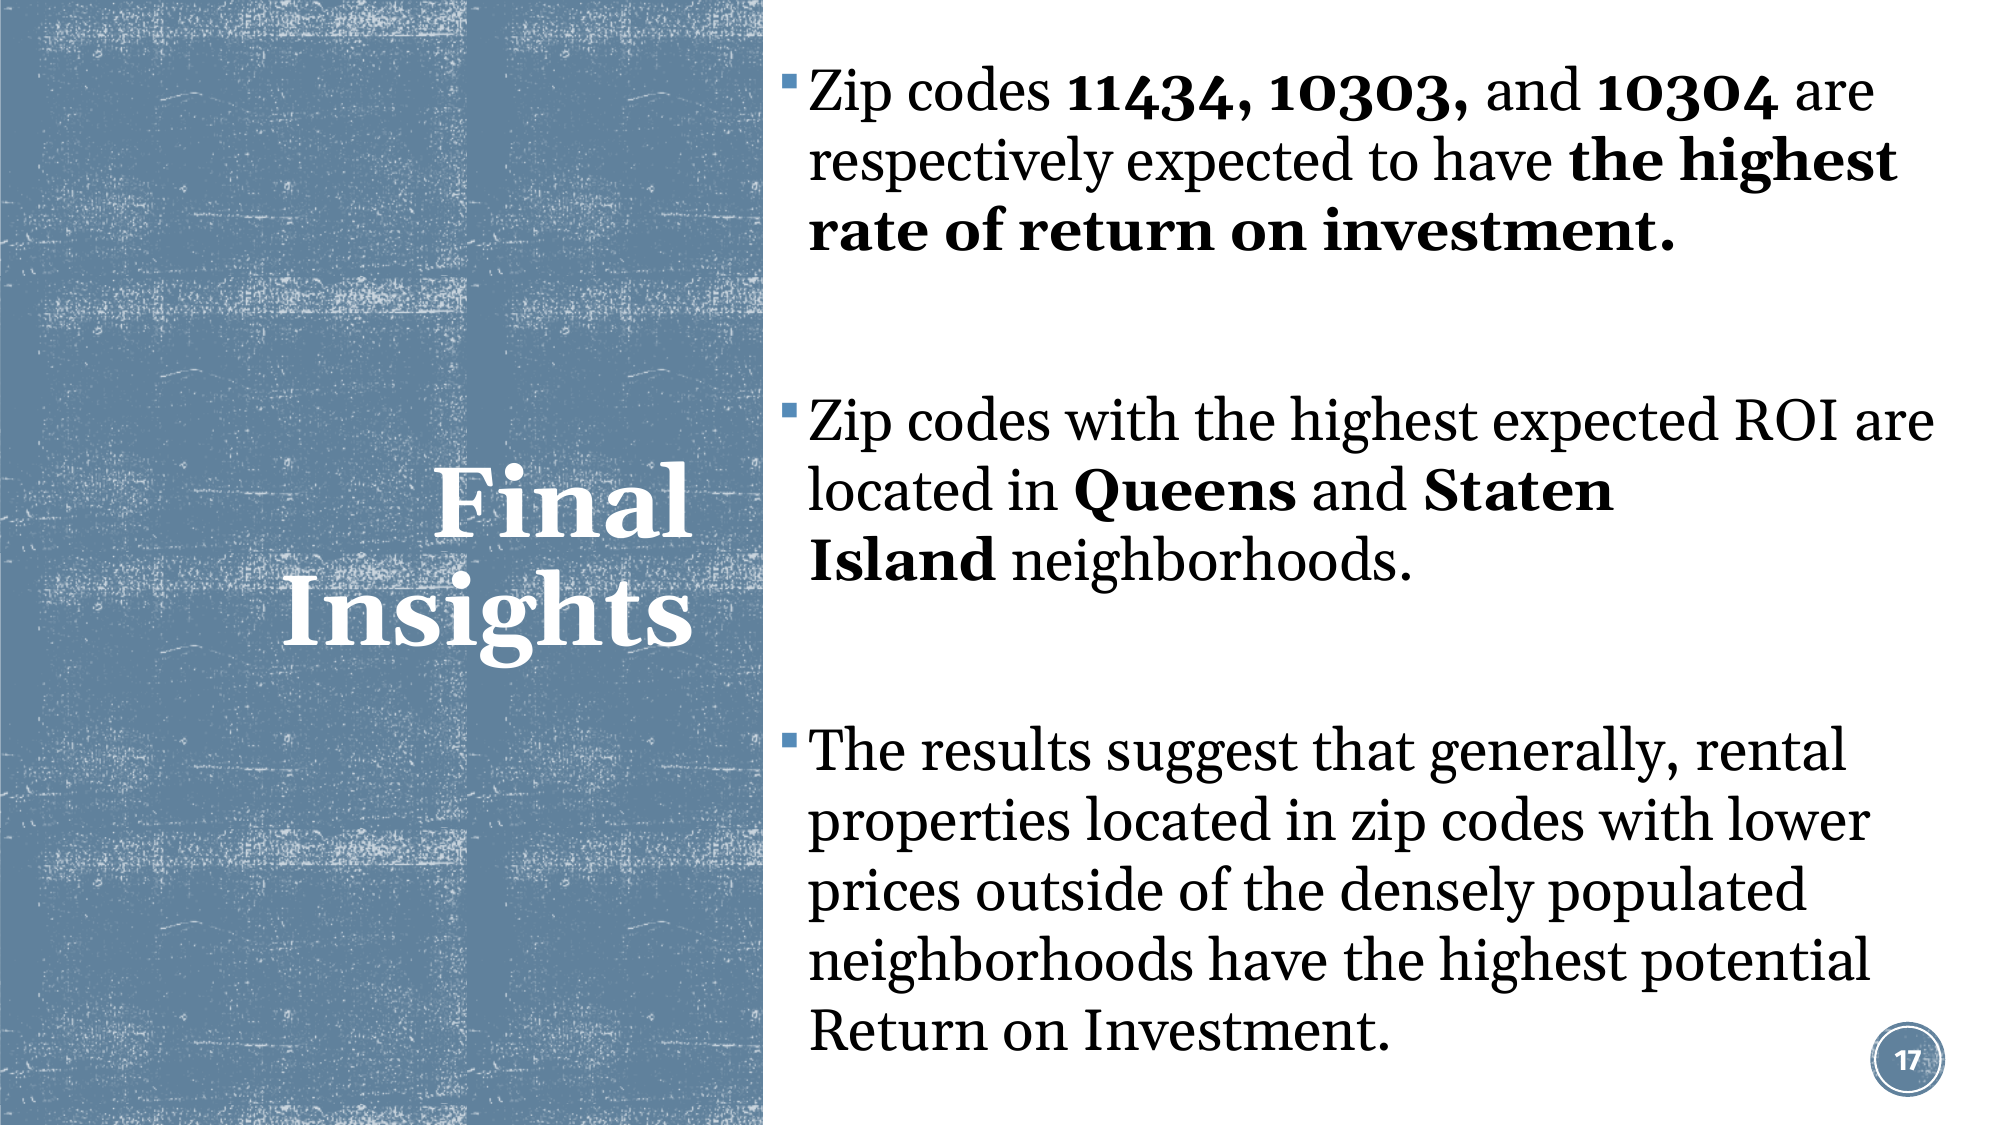

# Final Insights
Zip codes 11434, 10303, and 10304 are respectively expected to have the highest rate of return on investment.

Zip codes with the highest expected ROI are located in Queens and Staten Island neighborhoods.

The results suggest that generally, rental properties located in zip codes with lower prices outside of the densely populated neighborhoods have the highest potential Return on Investment.

17